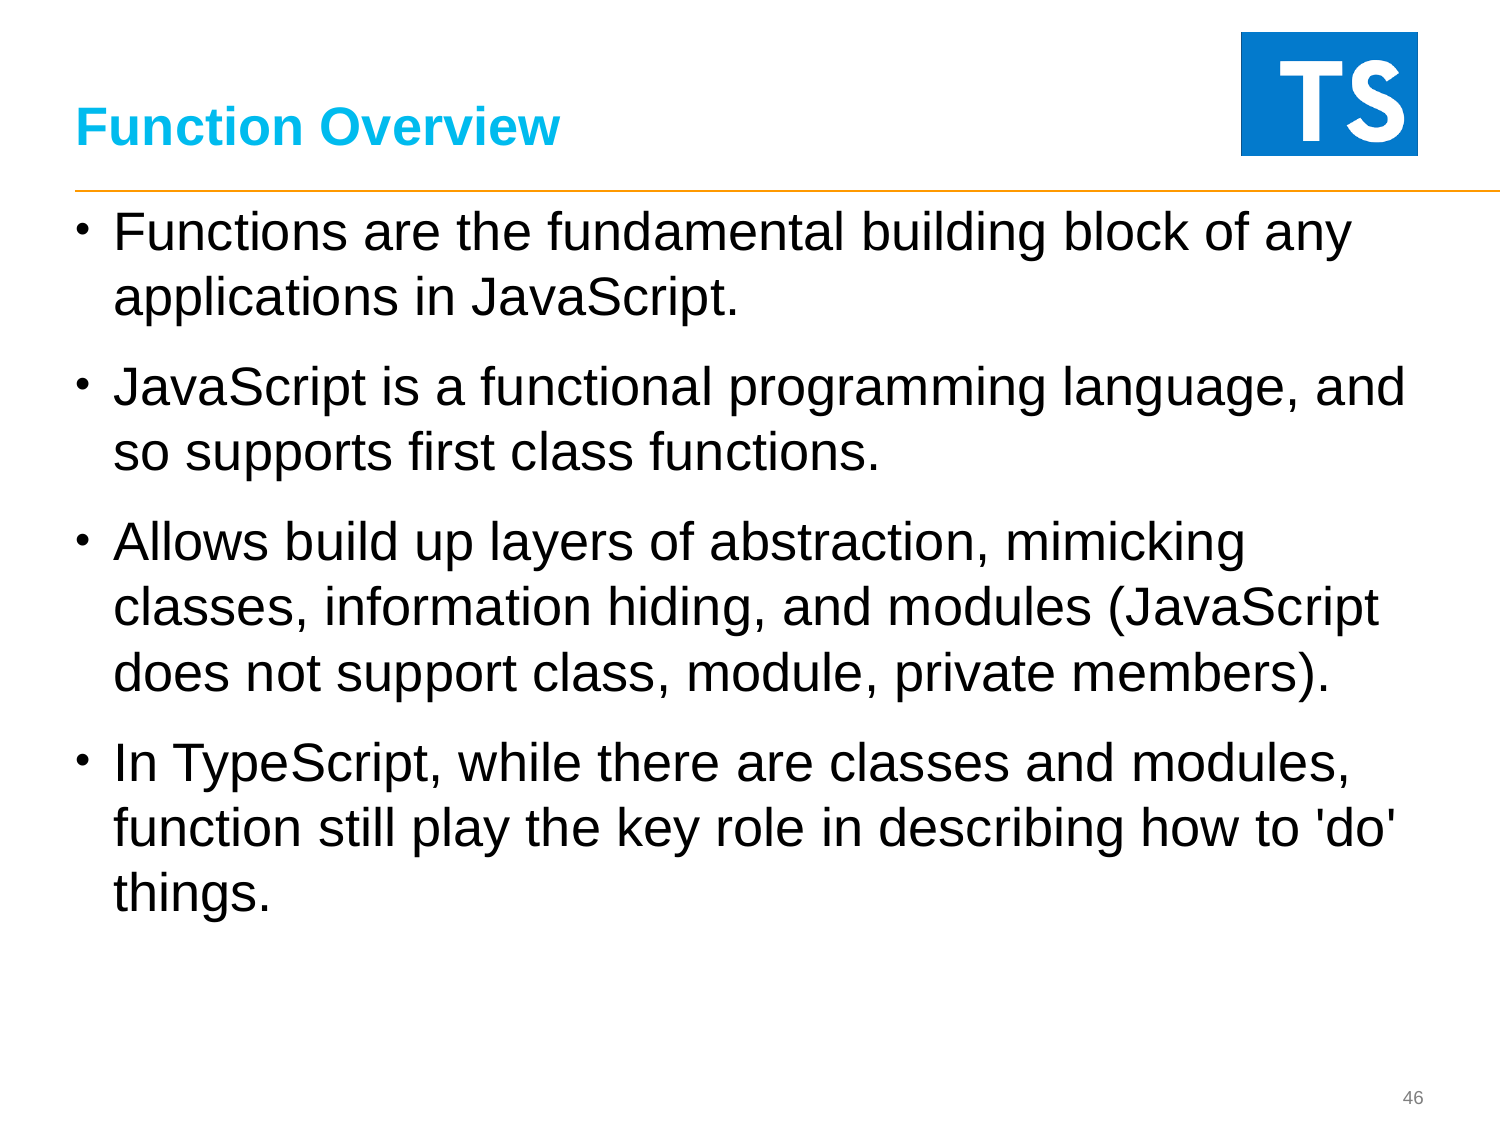

# Function Overview
Functions are the fundamental building block of any applications in JavaScript.
JavaScript is a functional programming language, and so supports first class functions.
Allows build up layers of abstraction, mimicking classes, information hiding, and modules (JavaScript does not support class, module, private members).
In TypeScript, while there are classes and modules, function still play the key role in describing how to 'do' things.